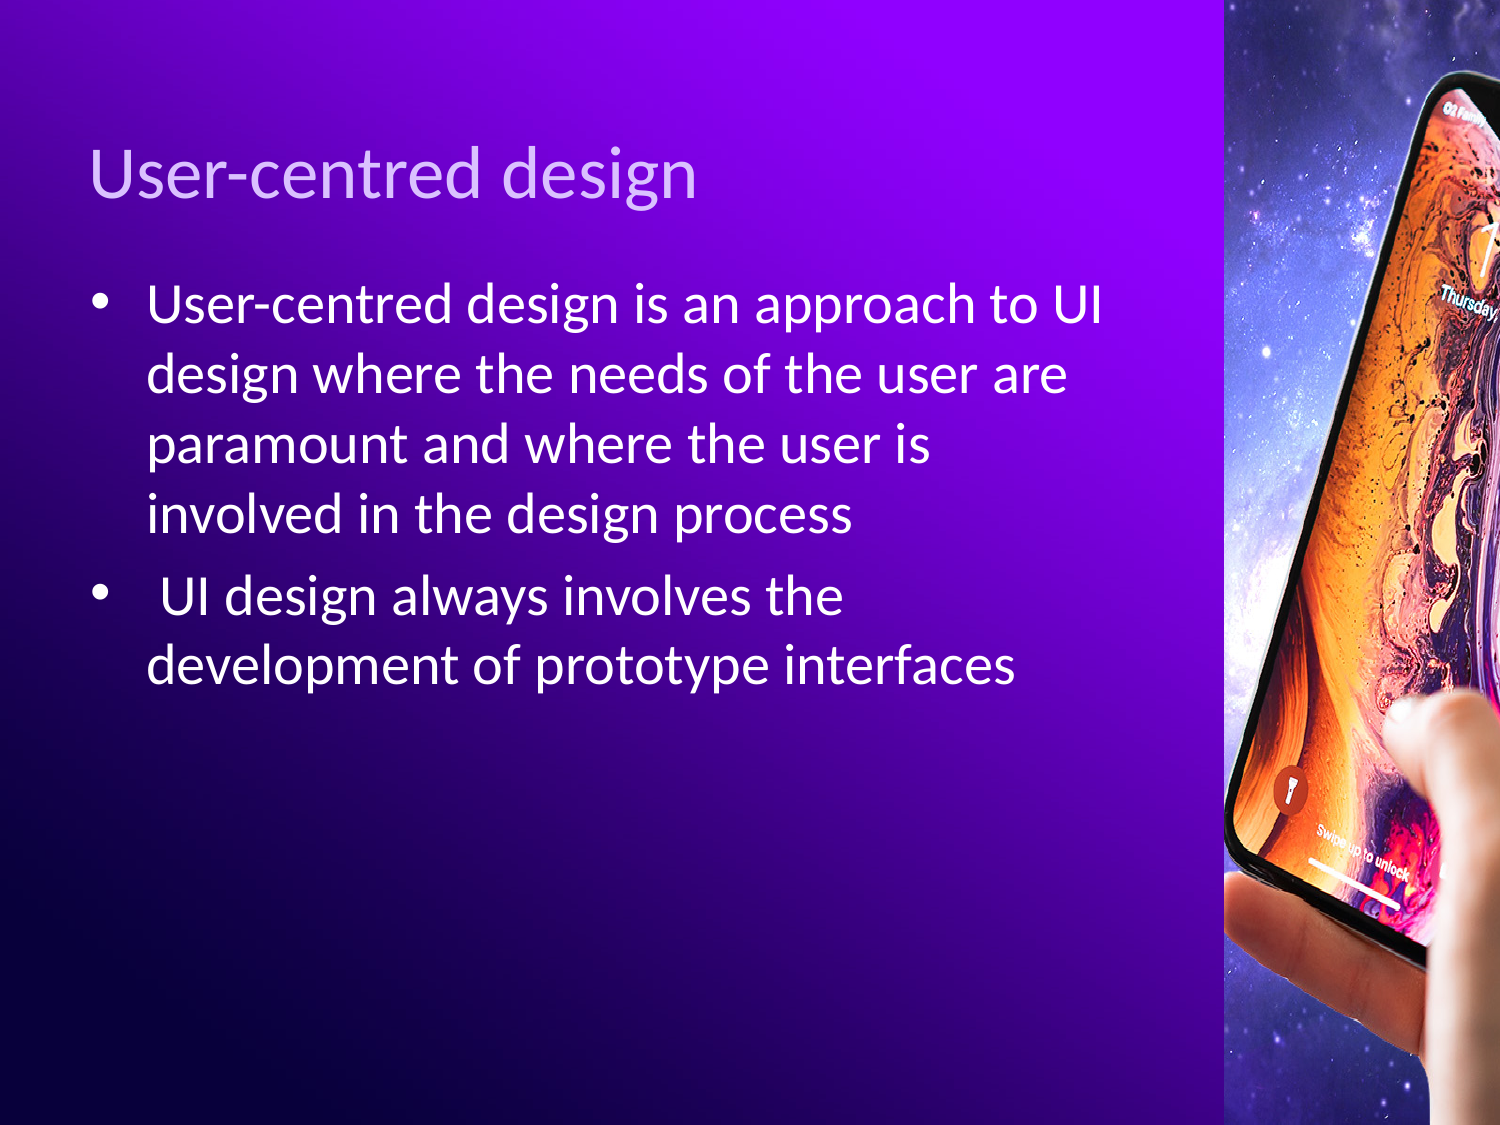

# User-centred design
User-centred design is an approach to UI design where the needs of the user are paramount and where the user is involved in the design process
 UI design always involves the development of prototype interfaces